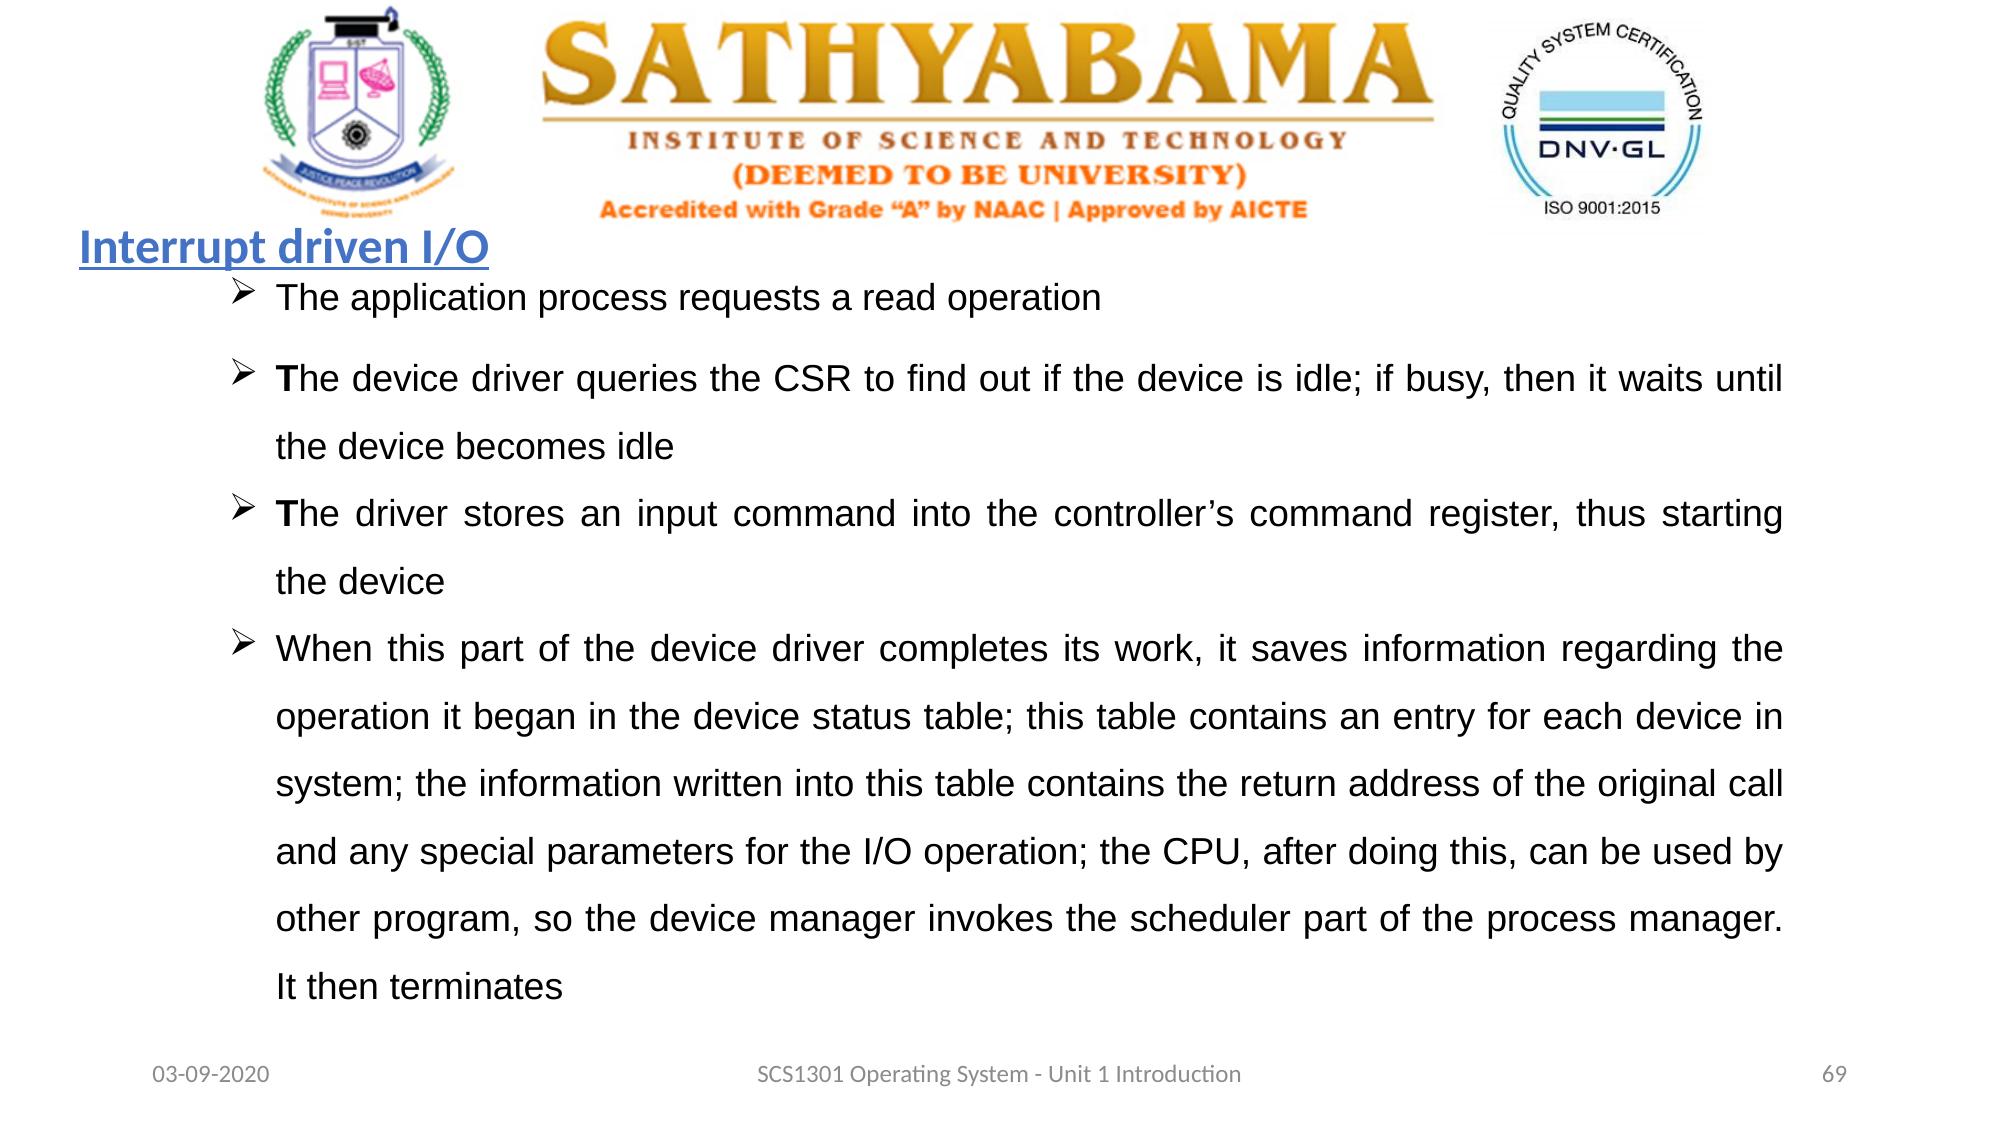

Interrupt driven I/O
The application process requests a read operation
The device driver queries the CSR to find out if the device is idle; if busy, then it waits until the device becomes idle
The driver stores an input command into the controller’s command register, thus starting the device
When this part of the device driver completes its work, it saves information regarding the operation it began in the device status table; this table contains an entry for each device in system; the information written into this table contains the return address of the original call and any special parameters for the I/O operation; the CPU, after doing this, can be used by other program, so the device manager invokes the scheduler part of the process manager. It then terminates

03-09-2020
SCS1301 Operating System - Unit 1 Introduction
69